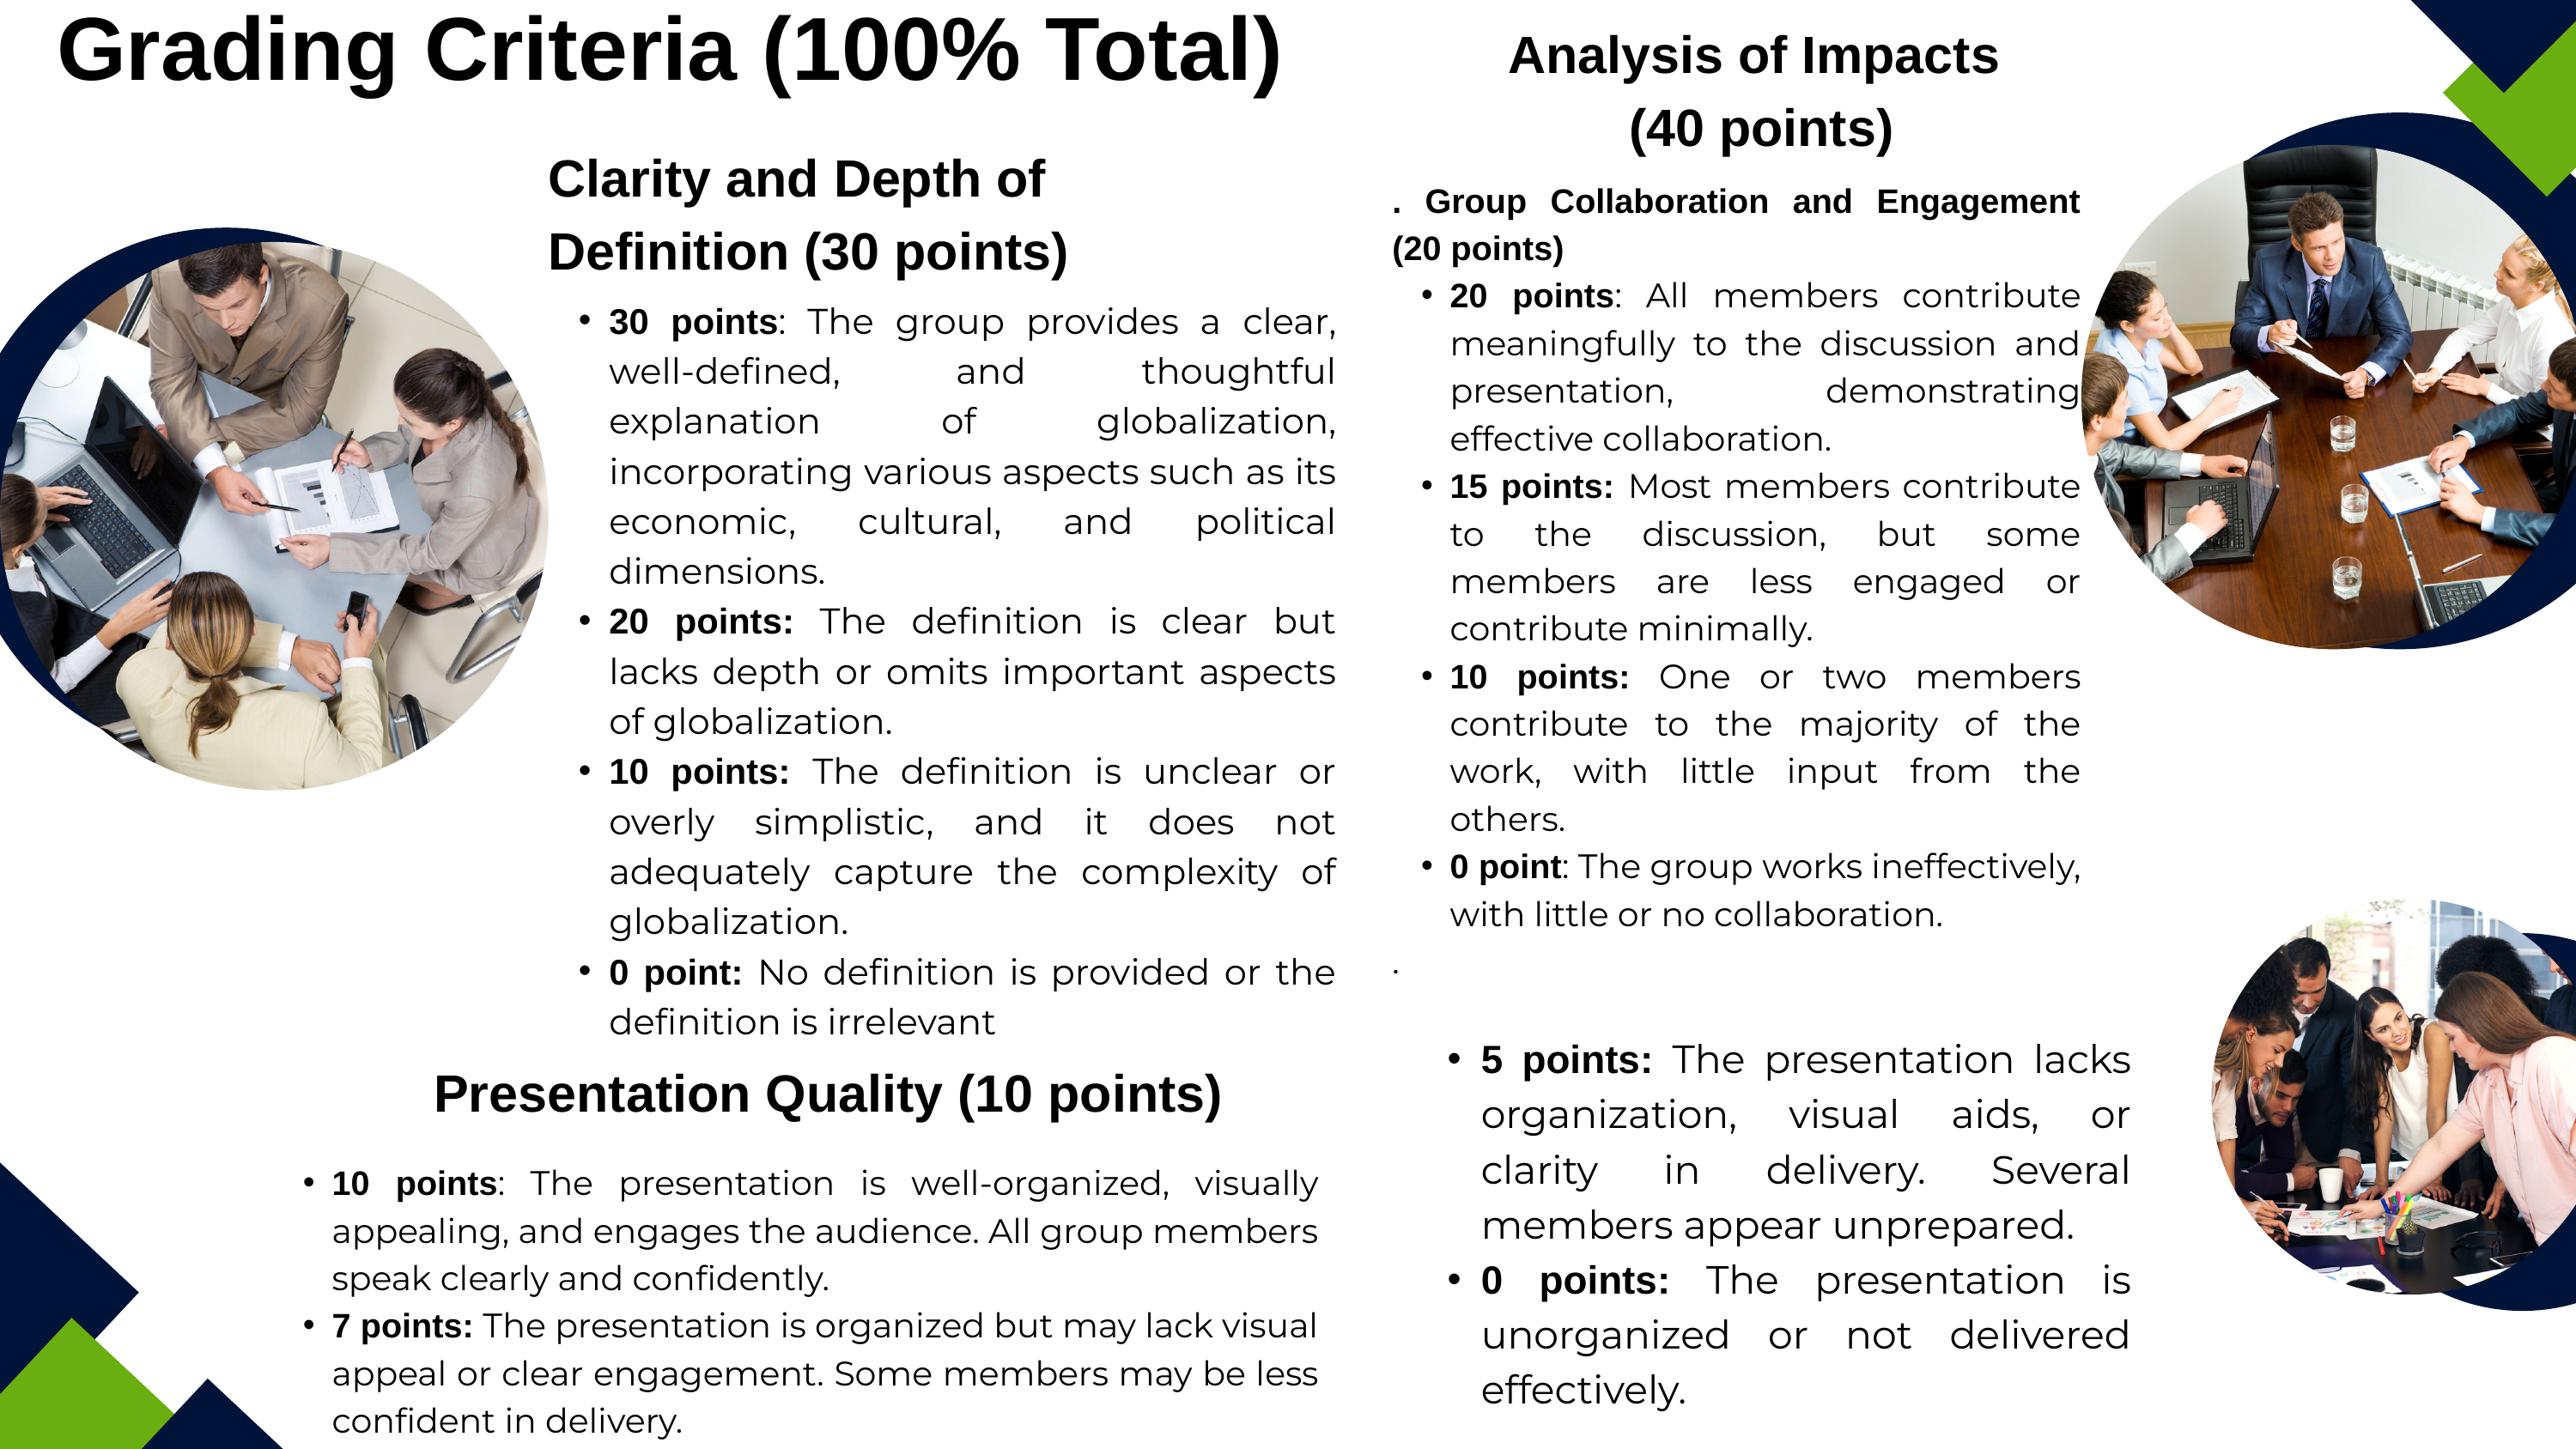

Grading Criteria (100% Total)
Analysis of Impacts
(40 points)

Clarity and Depth of Definition (30 points)

. Group Collaboration and Engagement (20 points)
20 points: All members contribute meaningfully to the discussion and presentation, demonstrating effective collaboration.
15 points: Most members contribute to the discussion, but some members are less engaged or contribute minimally.
10 points: One or two members contribute to the majority of the work, with little input from the others.
0 point: The group works ineffectively, with little or no collaboration.
.

30 points: The group provides a clear, well-defined, and thoughtful explanation of globalization, incorporating various aspects such as its economic, cultural, and political dimensions.
20 points: The definition is clear but lacks depth or omits important aspects of globalization.
10 points: The definition is unclear or overly simplistic, and it does not adequately capture the complexity of globalization.
0 point: No definition is provided or the definition is irrelevant

5 points: The presentation lacks organization, visual aids, or clarity in delivery. Several members appear unprepared.
0 points: The presentation is unorganized or not delivered effectively.

Presentation Quality (10 points)

10 points: The presentation is well-organized, visually appealing, and engages the audience. All group members speak clearly and confidently.
7 points: The presentation is organized but may lack visual appeal or clear engagement. Some members may be less confident in delivery.